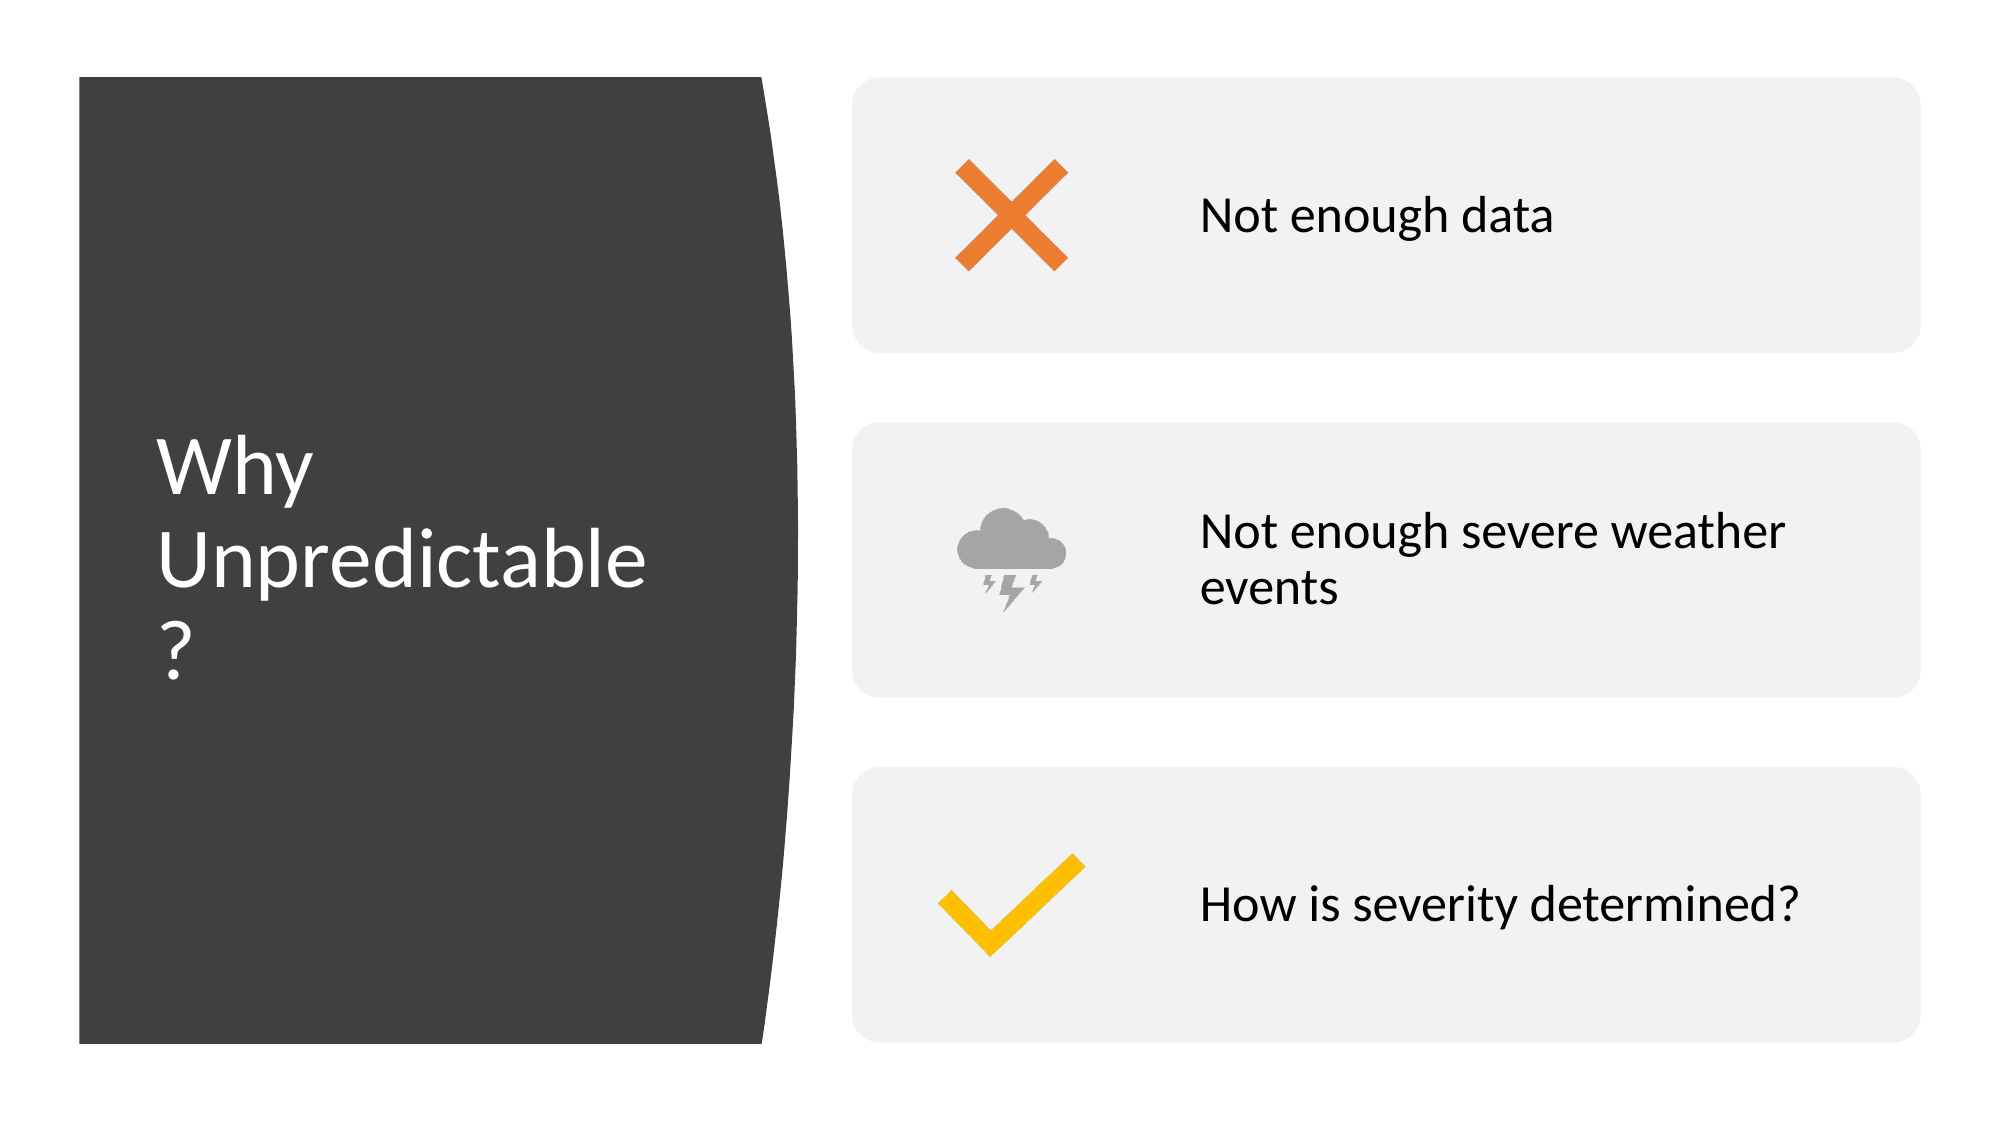

Not enough data
Not enough severe weather events
How is severity determined?

# Why Unpredictable?